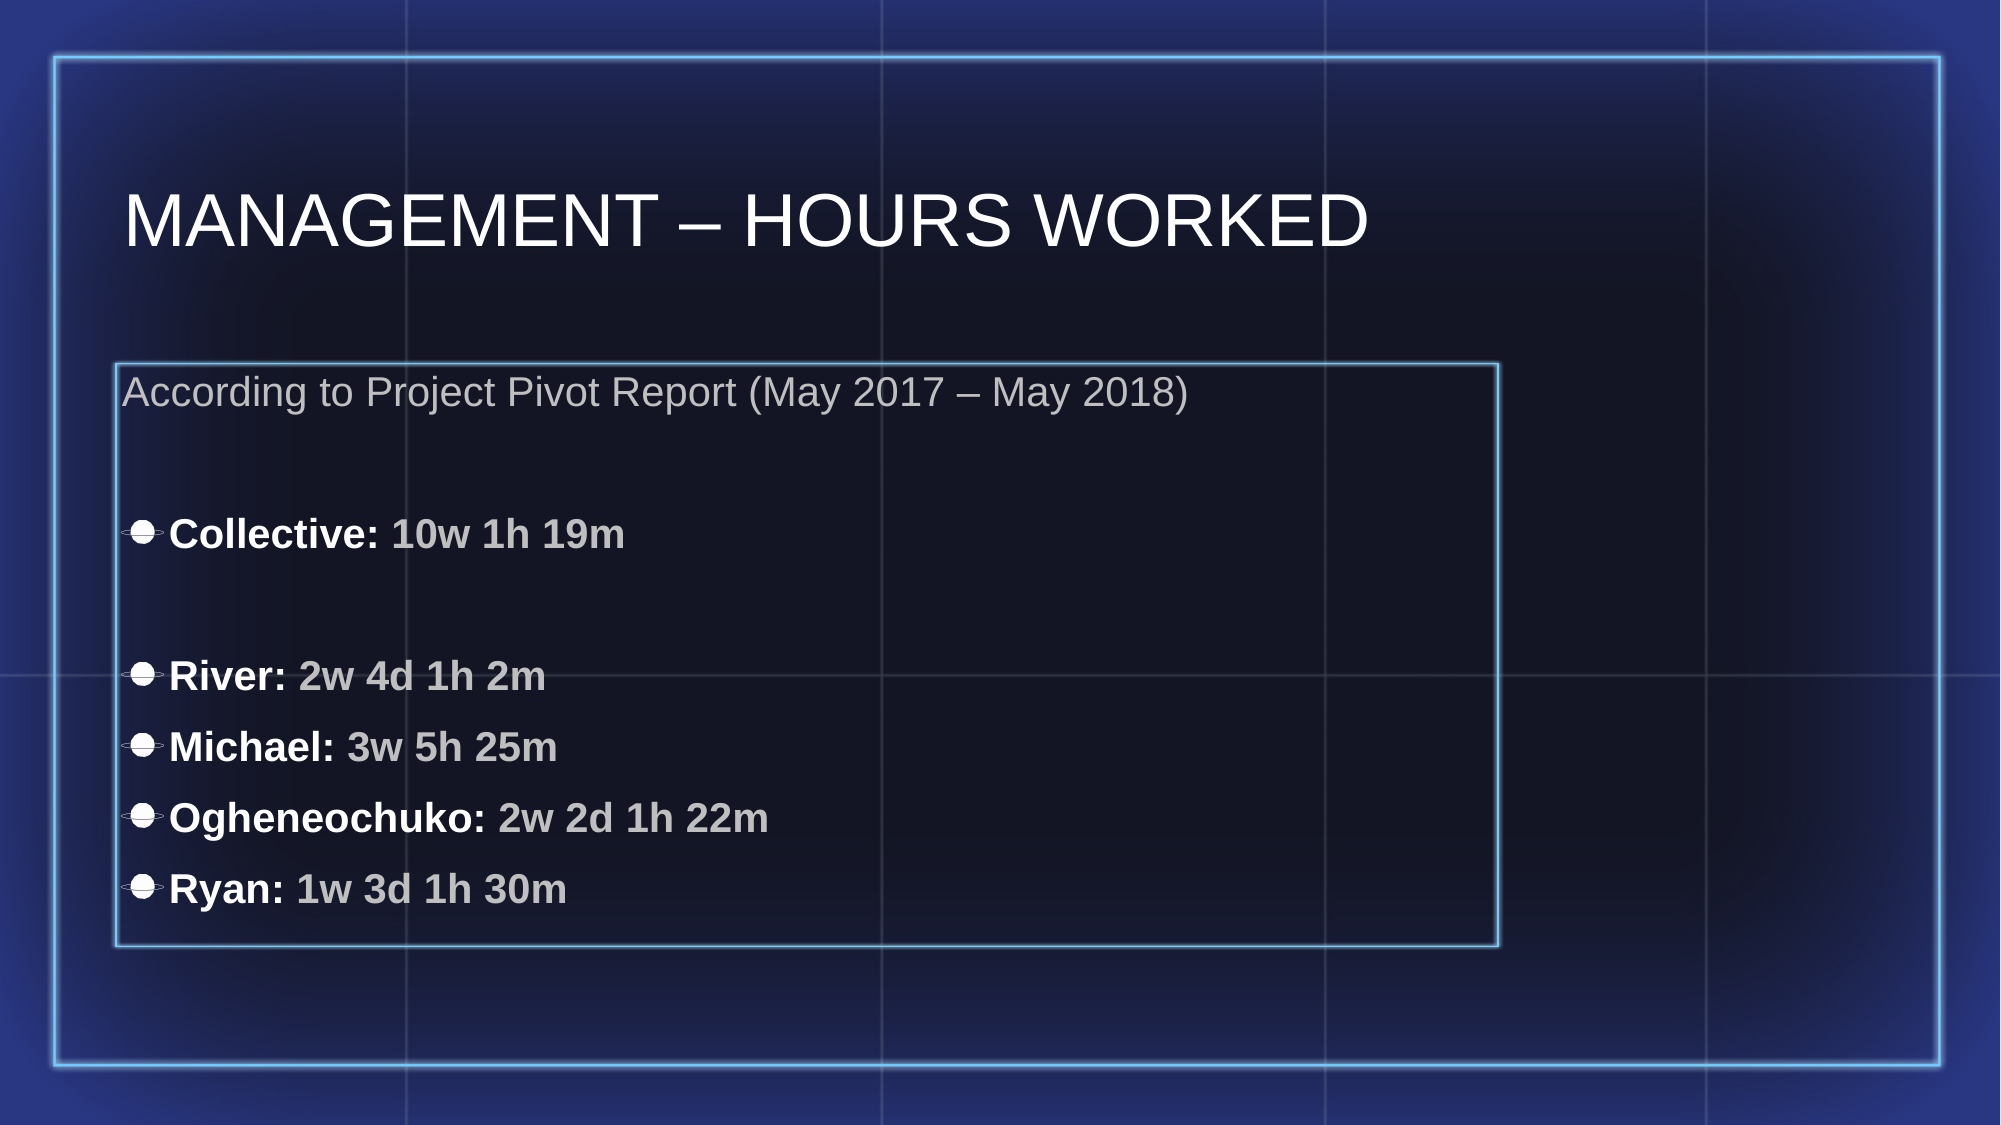

# Management – Hours Worked
According to Project Pivot Report (May 2017 – May 2018)

Collective: 10w 1h 19m

River: 2w 4d 1h 2m
Michael: 3w 5h 25m
Ogheneochuko: 2w 2d 1h 22m
Ryan: 1w 3d 1h 30m